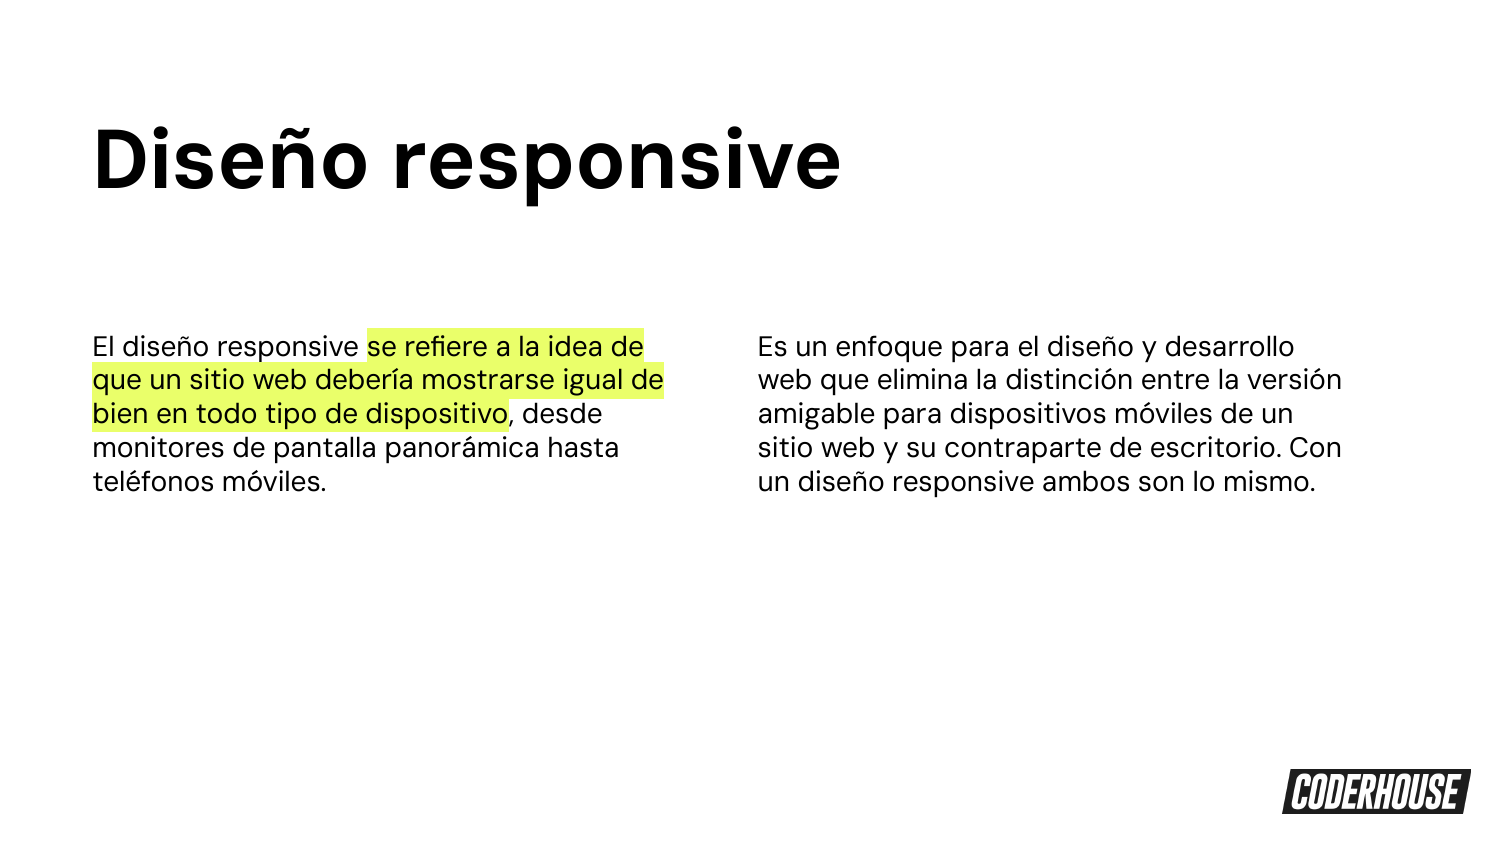

Diseño responsive
El diseño responsive se refiere a la idea de que un sitio web debería mostrarse igual de bien en todo tipo de dispositivo, desde monitores de pantalla panorámica hasta teléfonos móviles.
Es un enfoque para el diseño y desarrollo web que elimina la distinción entre la versión amigable para dispositivos móviles de un sitio web y su contraparte de escritorio. Con un diseño responsive ambos son lo mismo.